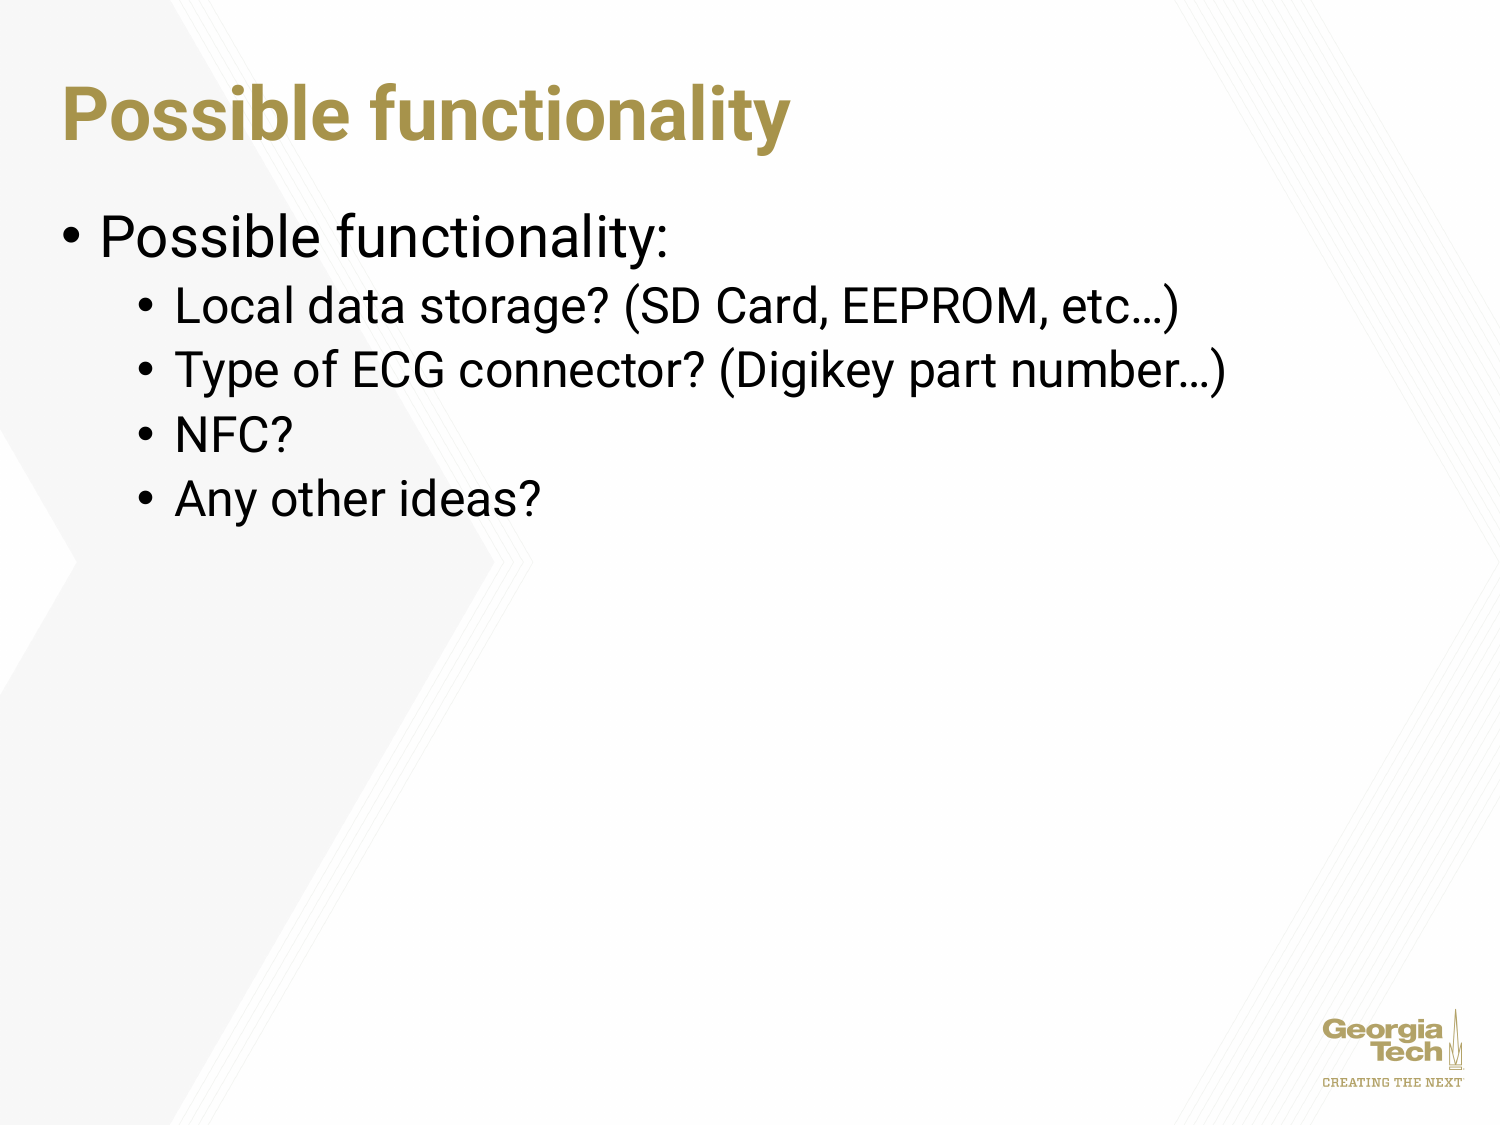

# Possible functionality
Possible functionality:
Local data storage? (SD Card, EEPROM, etc…)
Type of ECG connector? (Digikey part number…)
NFC?
Any other ideas?